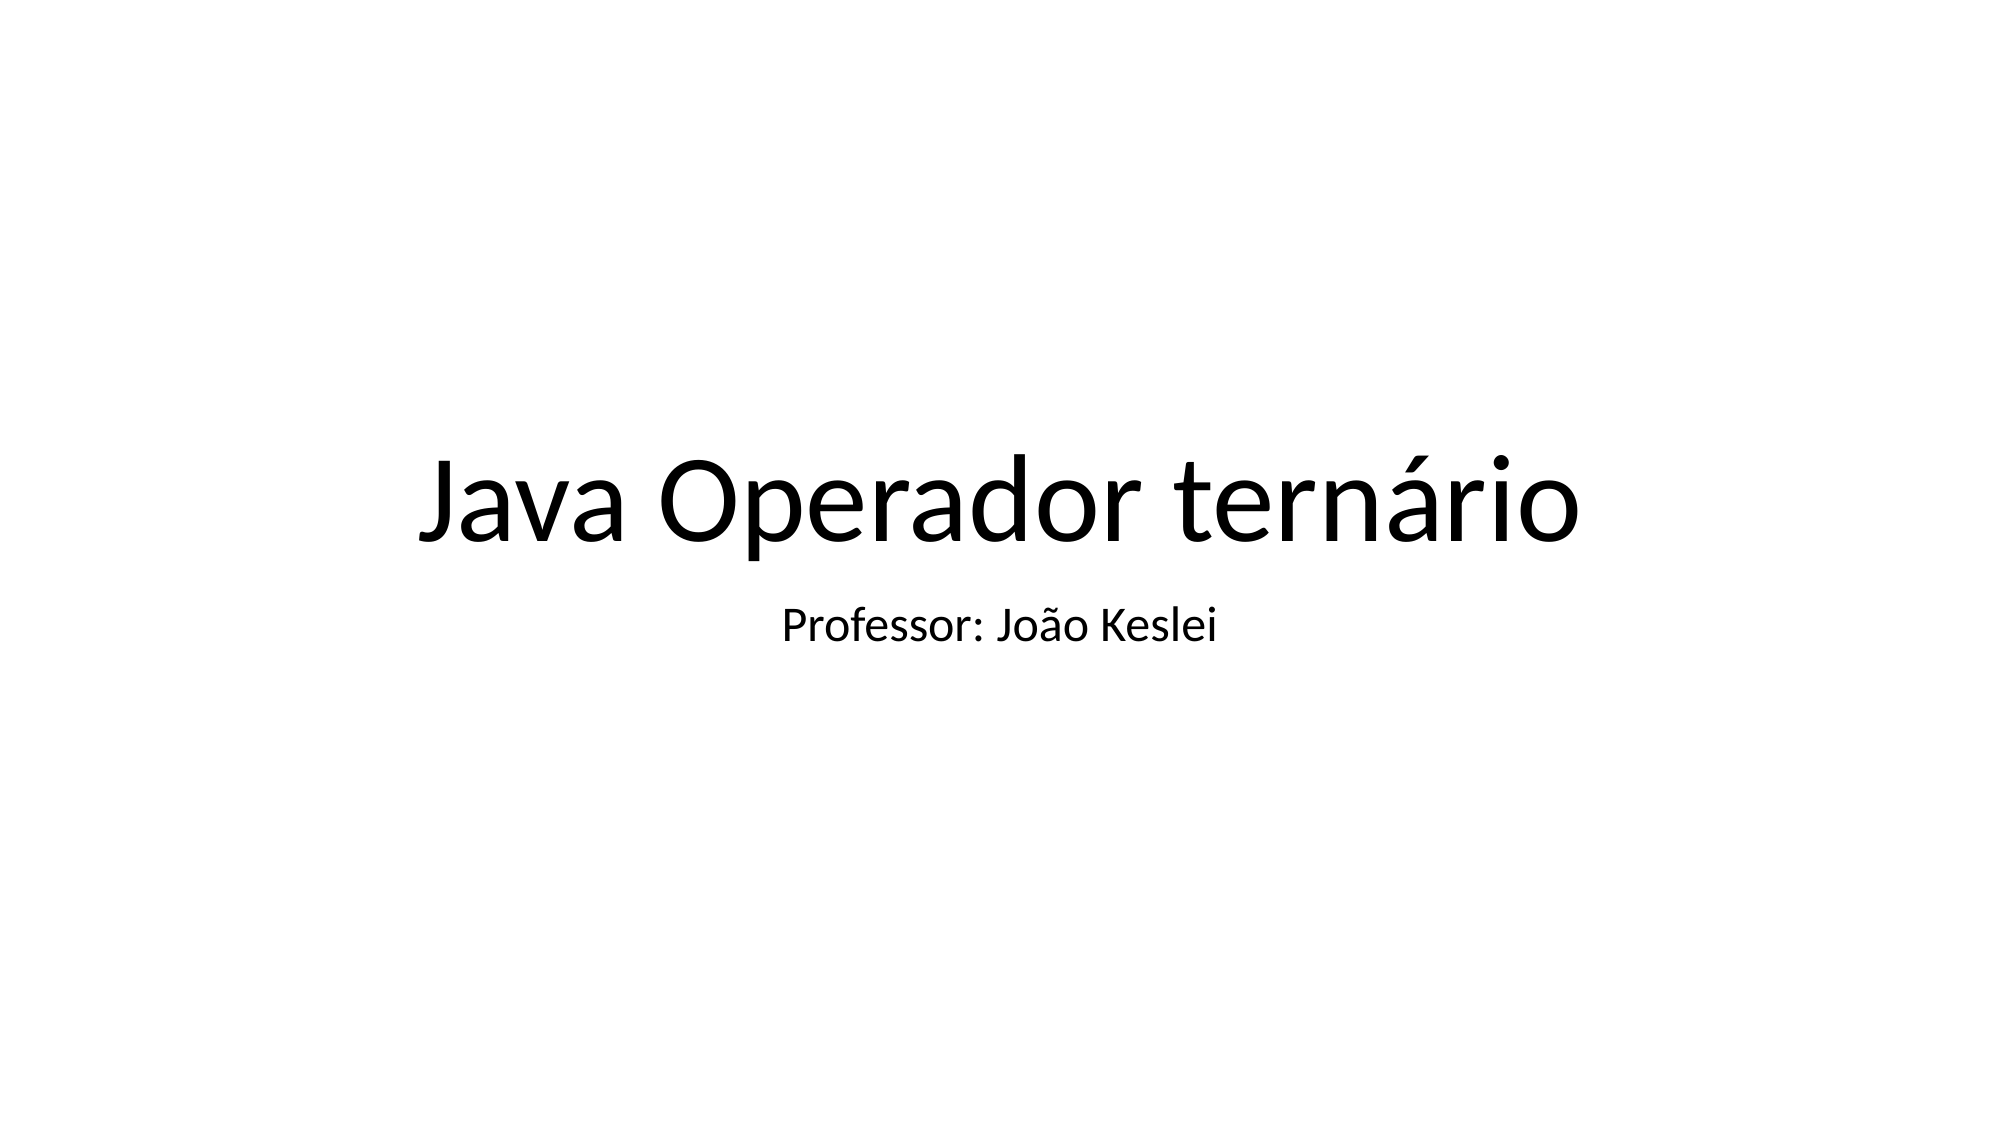

# Java Operador ternário
Professor: João Keslei